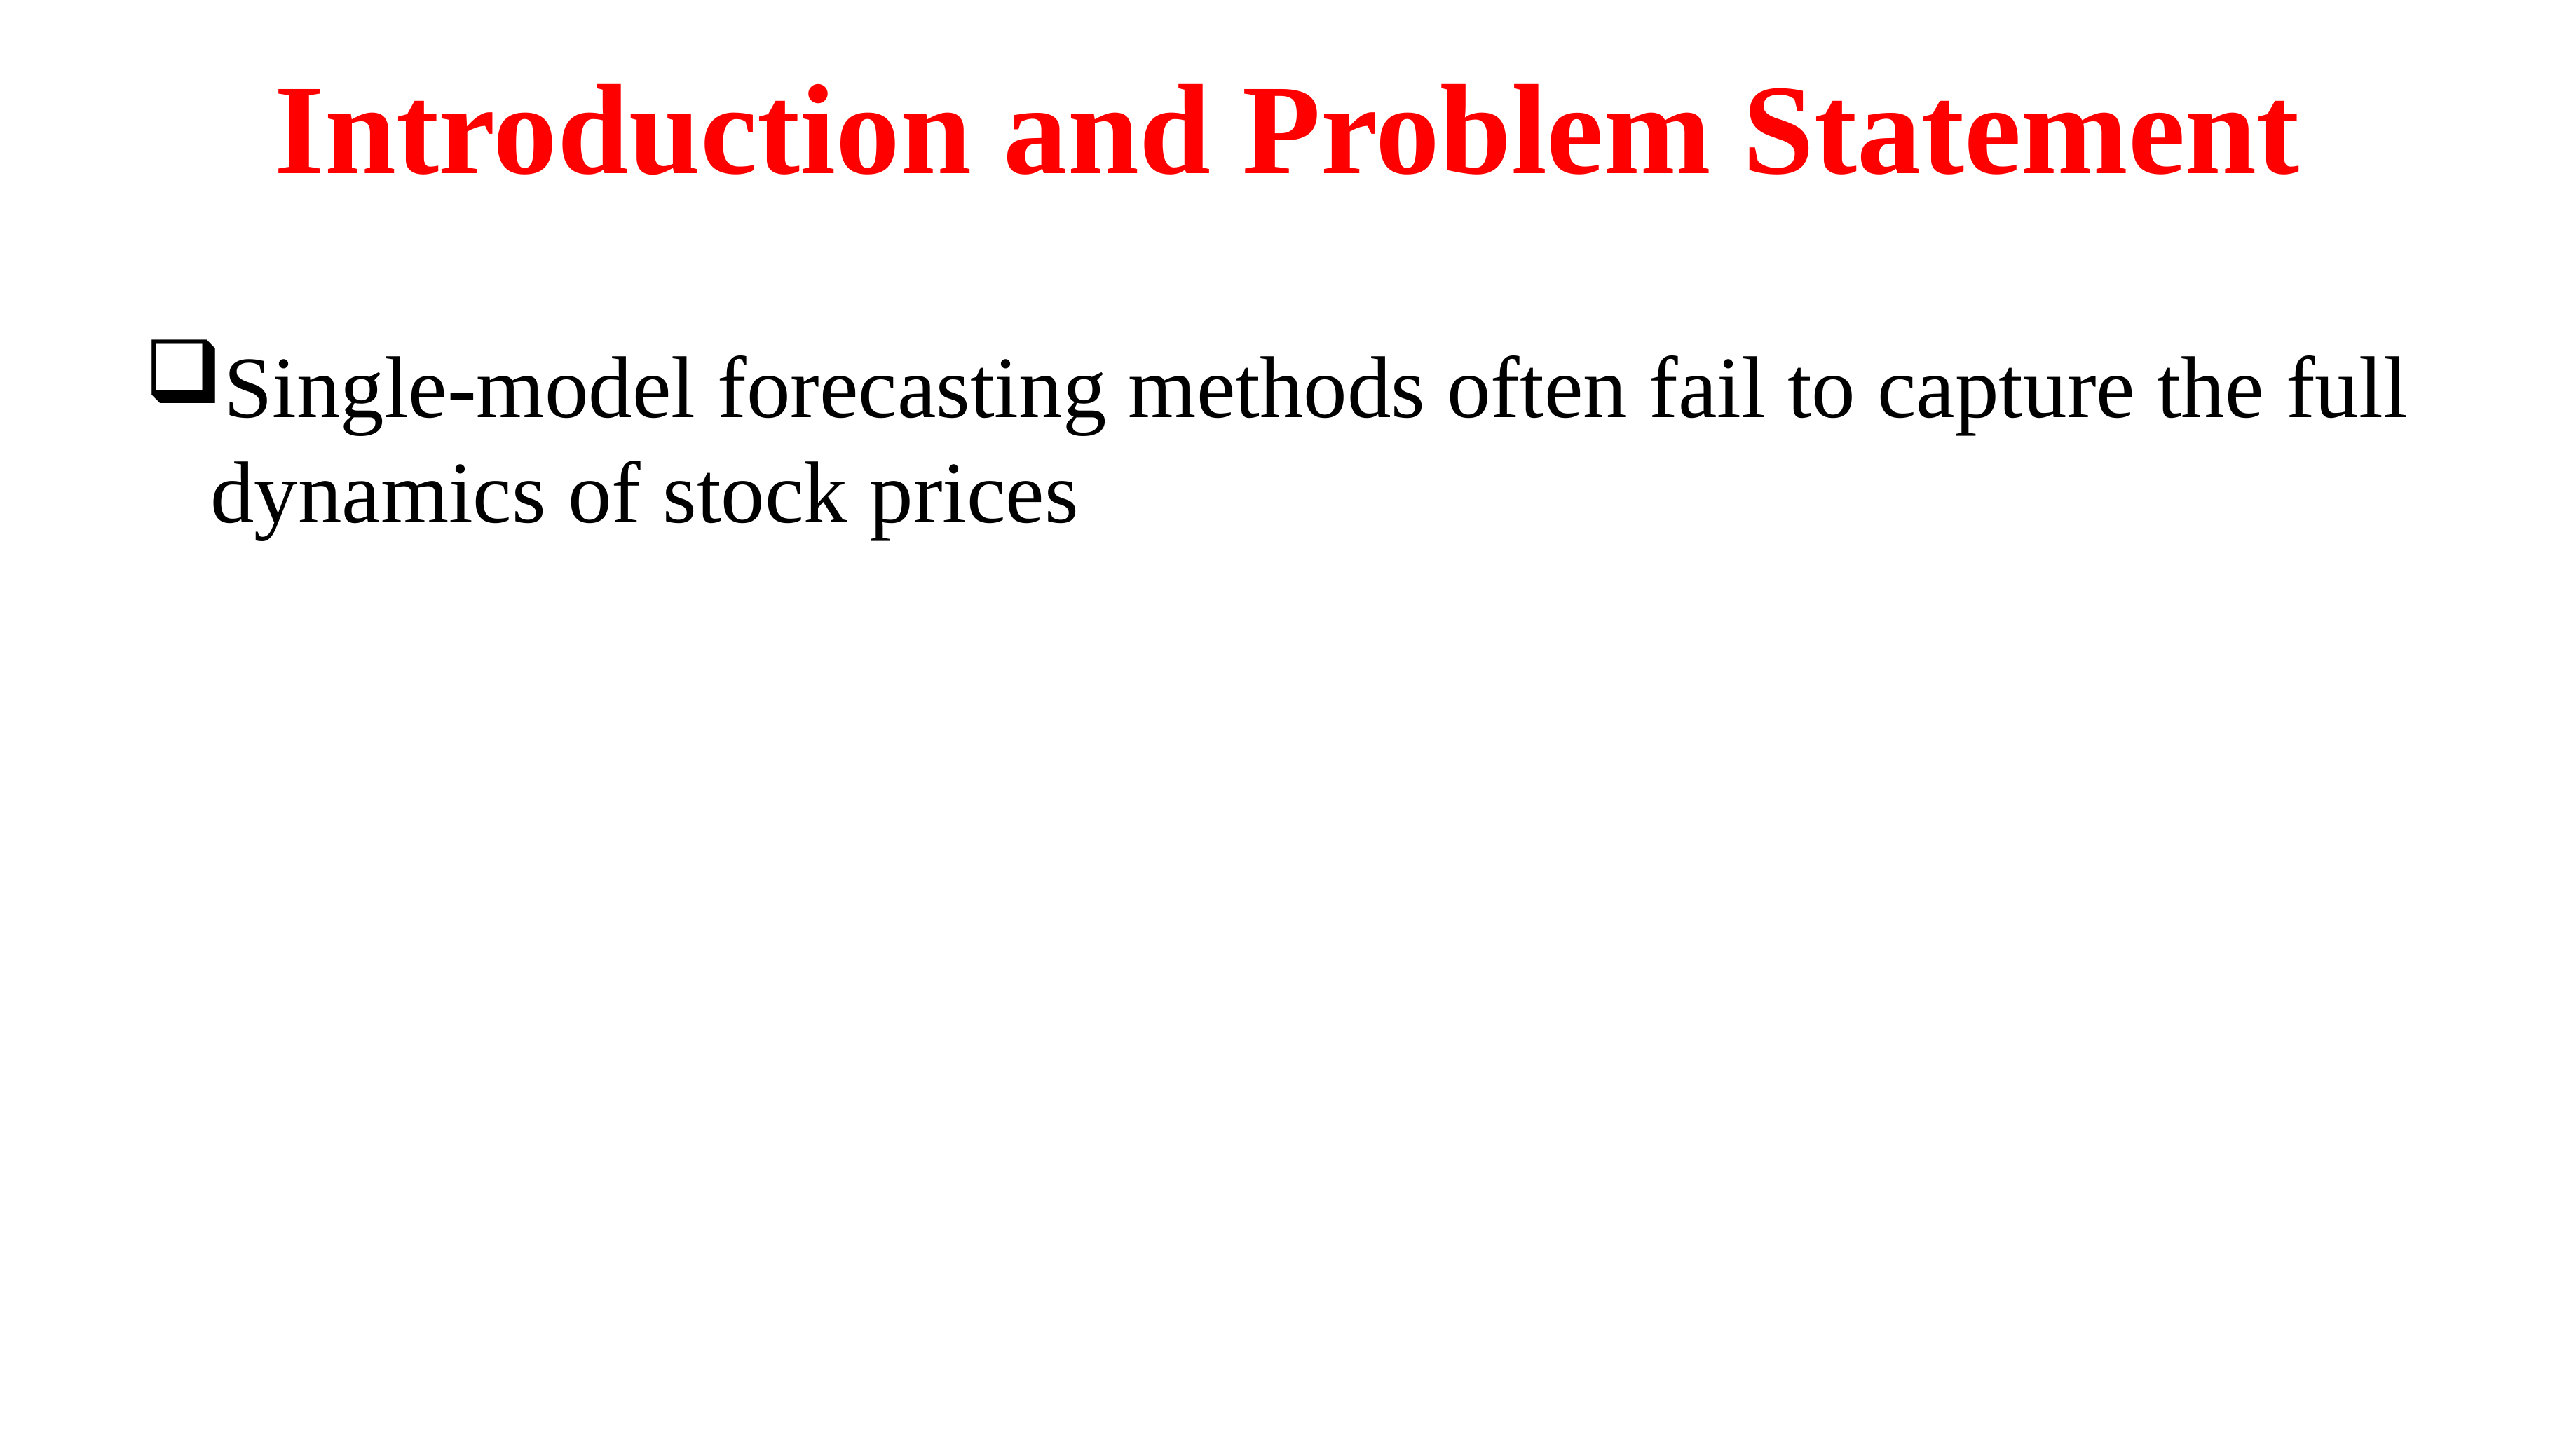

Introduction and Problem Statement
Single-model forecasting methods often fail to capture the full dynamics of stock prices